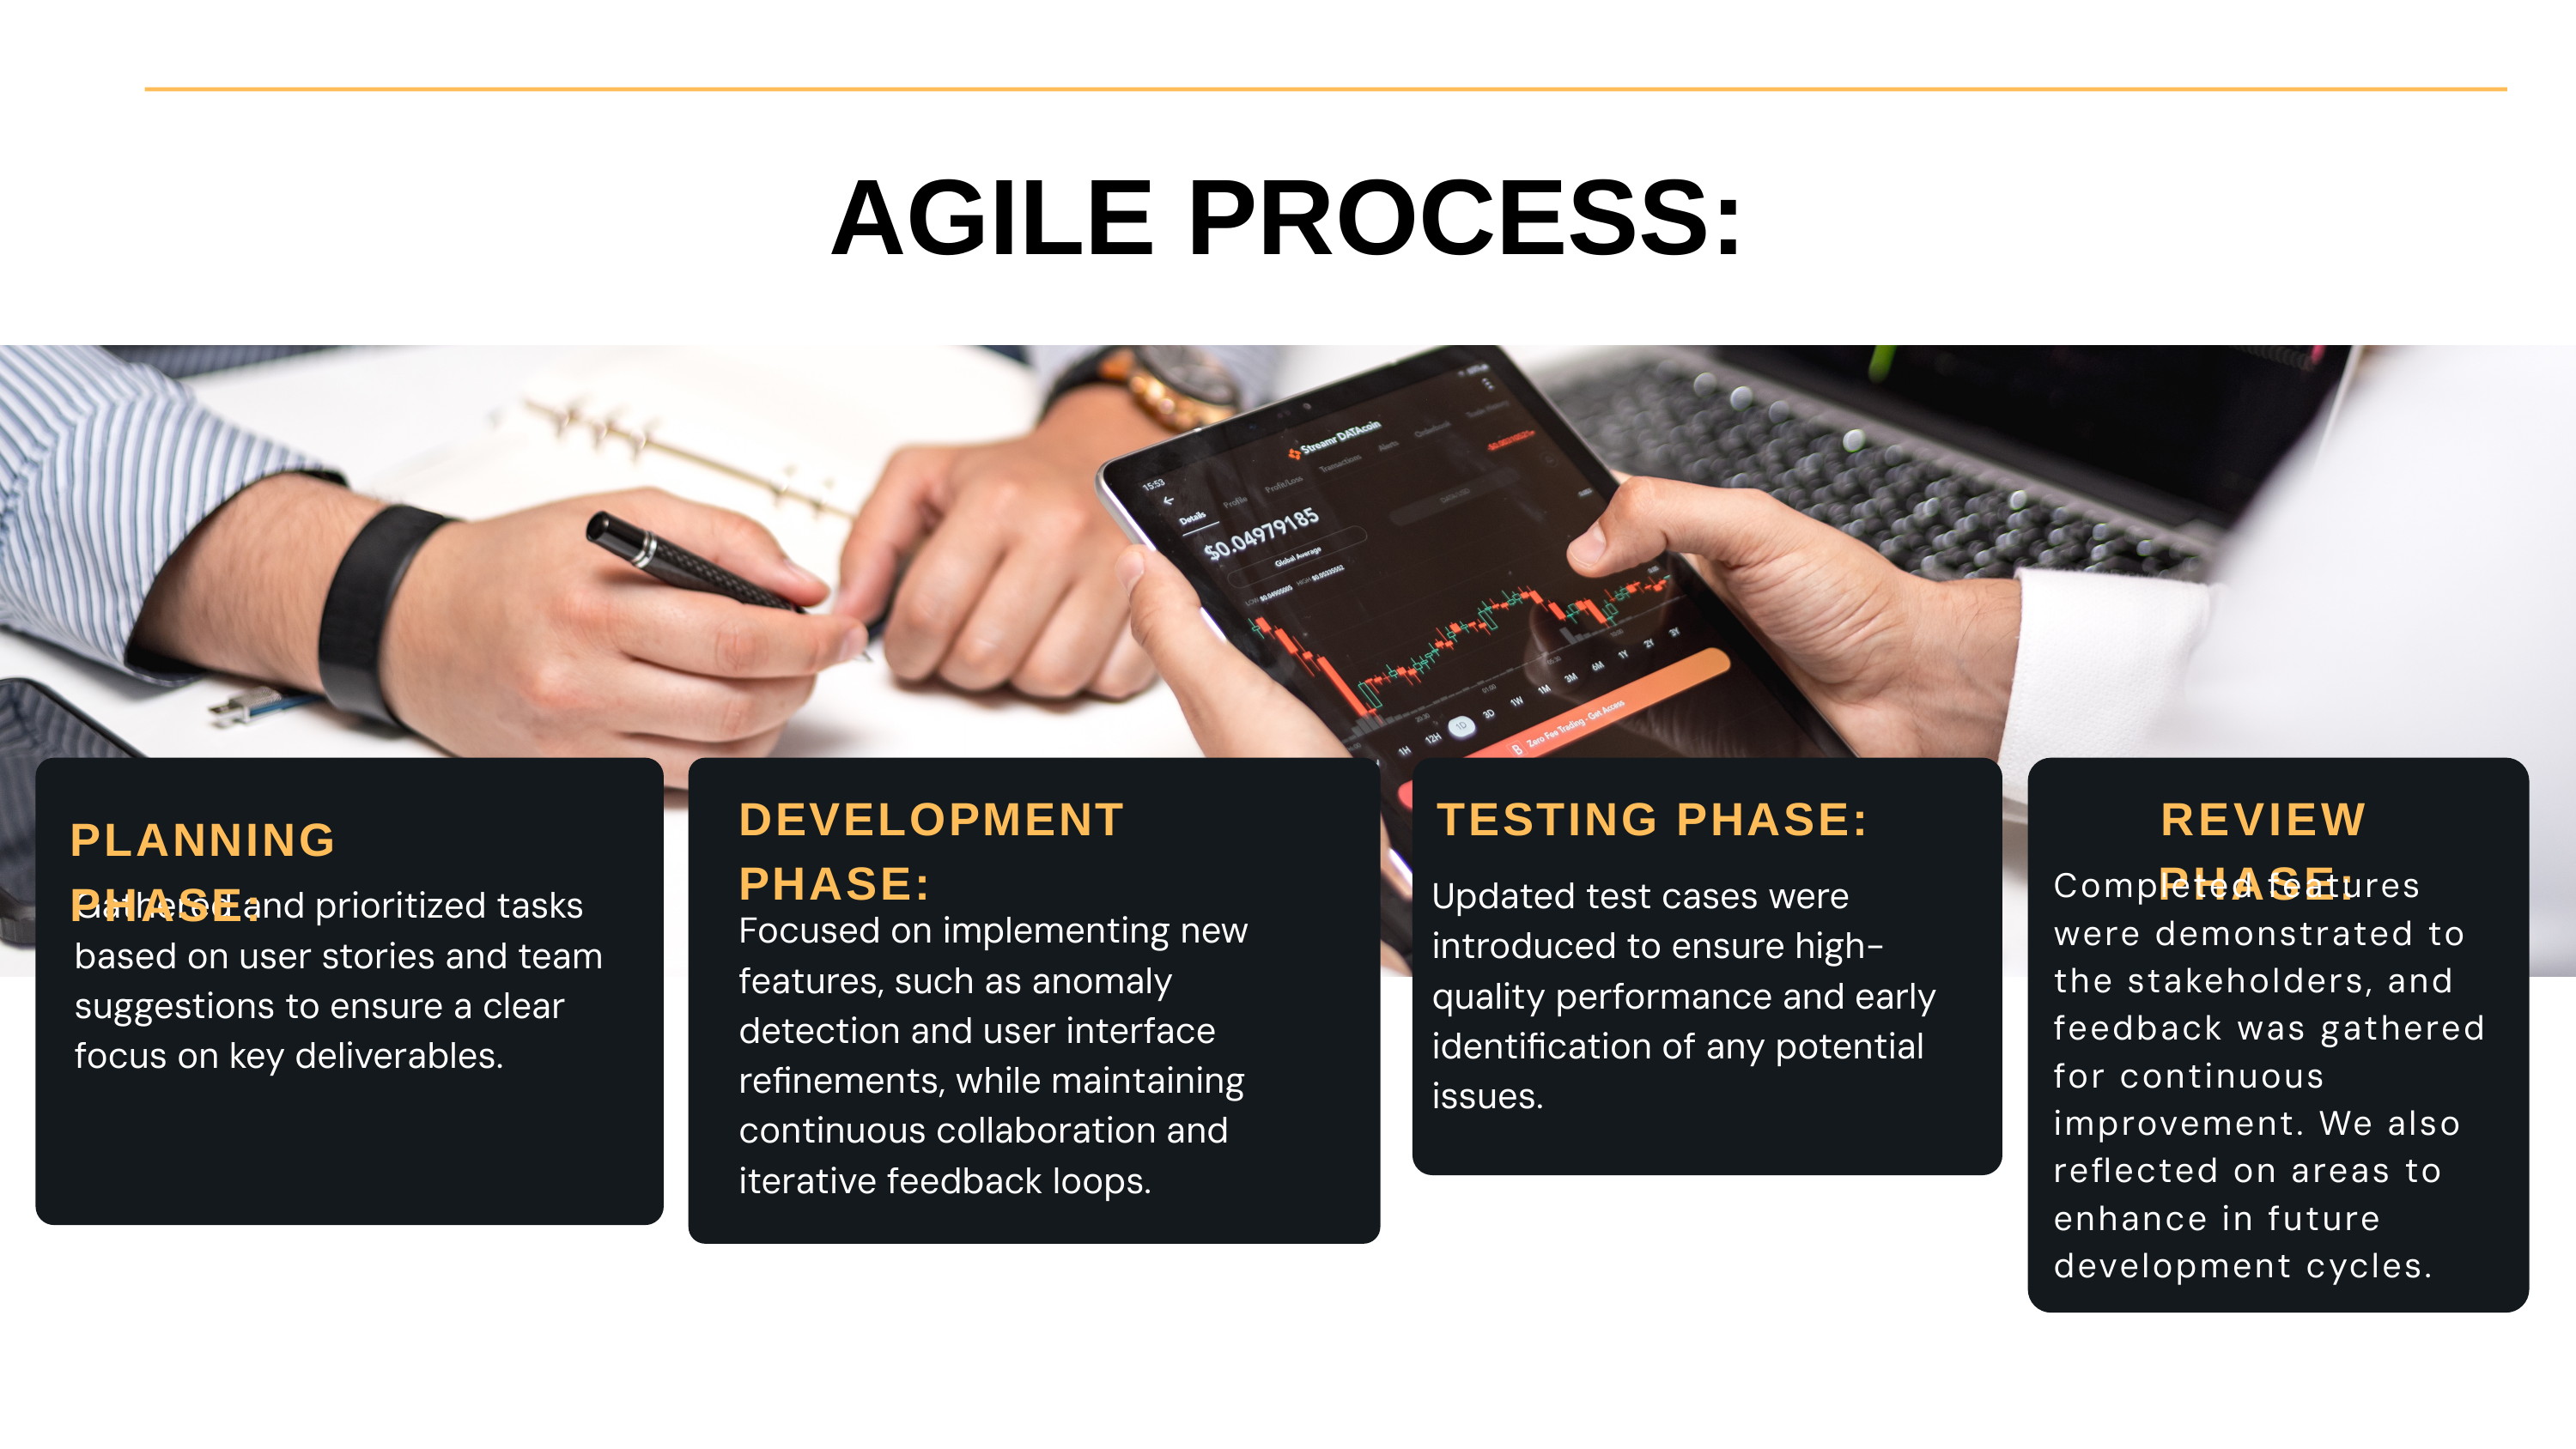

AGILE PROCESS:

DEVELOPMENT PHASE:
TESTING PHASE:
REVIEW PHASE:
PLANNING PHASE:
Completed features were demonstrated to the stakeholders, and feedback was gathered for continuous improvement. We also reflected on areas to enhance in future development cycles.

Updated test cases were introduced to ensure high-quality performance and early identification of any potential issues.
Gathered and prioritized tasks based on user stories and team suggestions to ensure a clear focus on key deliverables.
Focused on implementing new features, such as anomaly detection and user interface refinements, while maintaining continuous collaboration and iterative feedback loops.